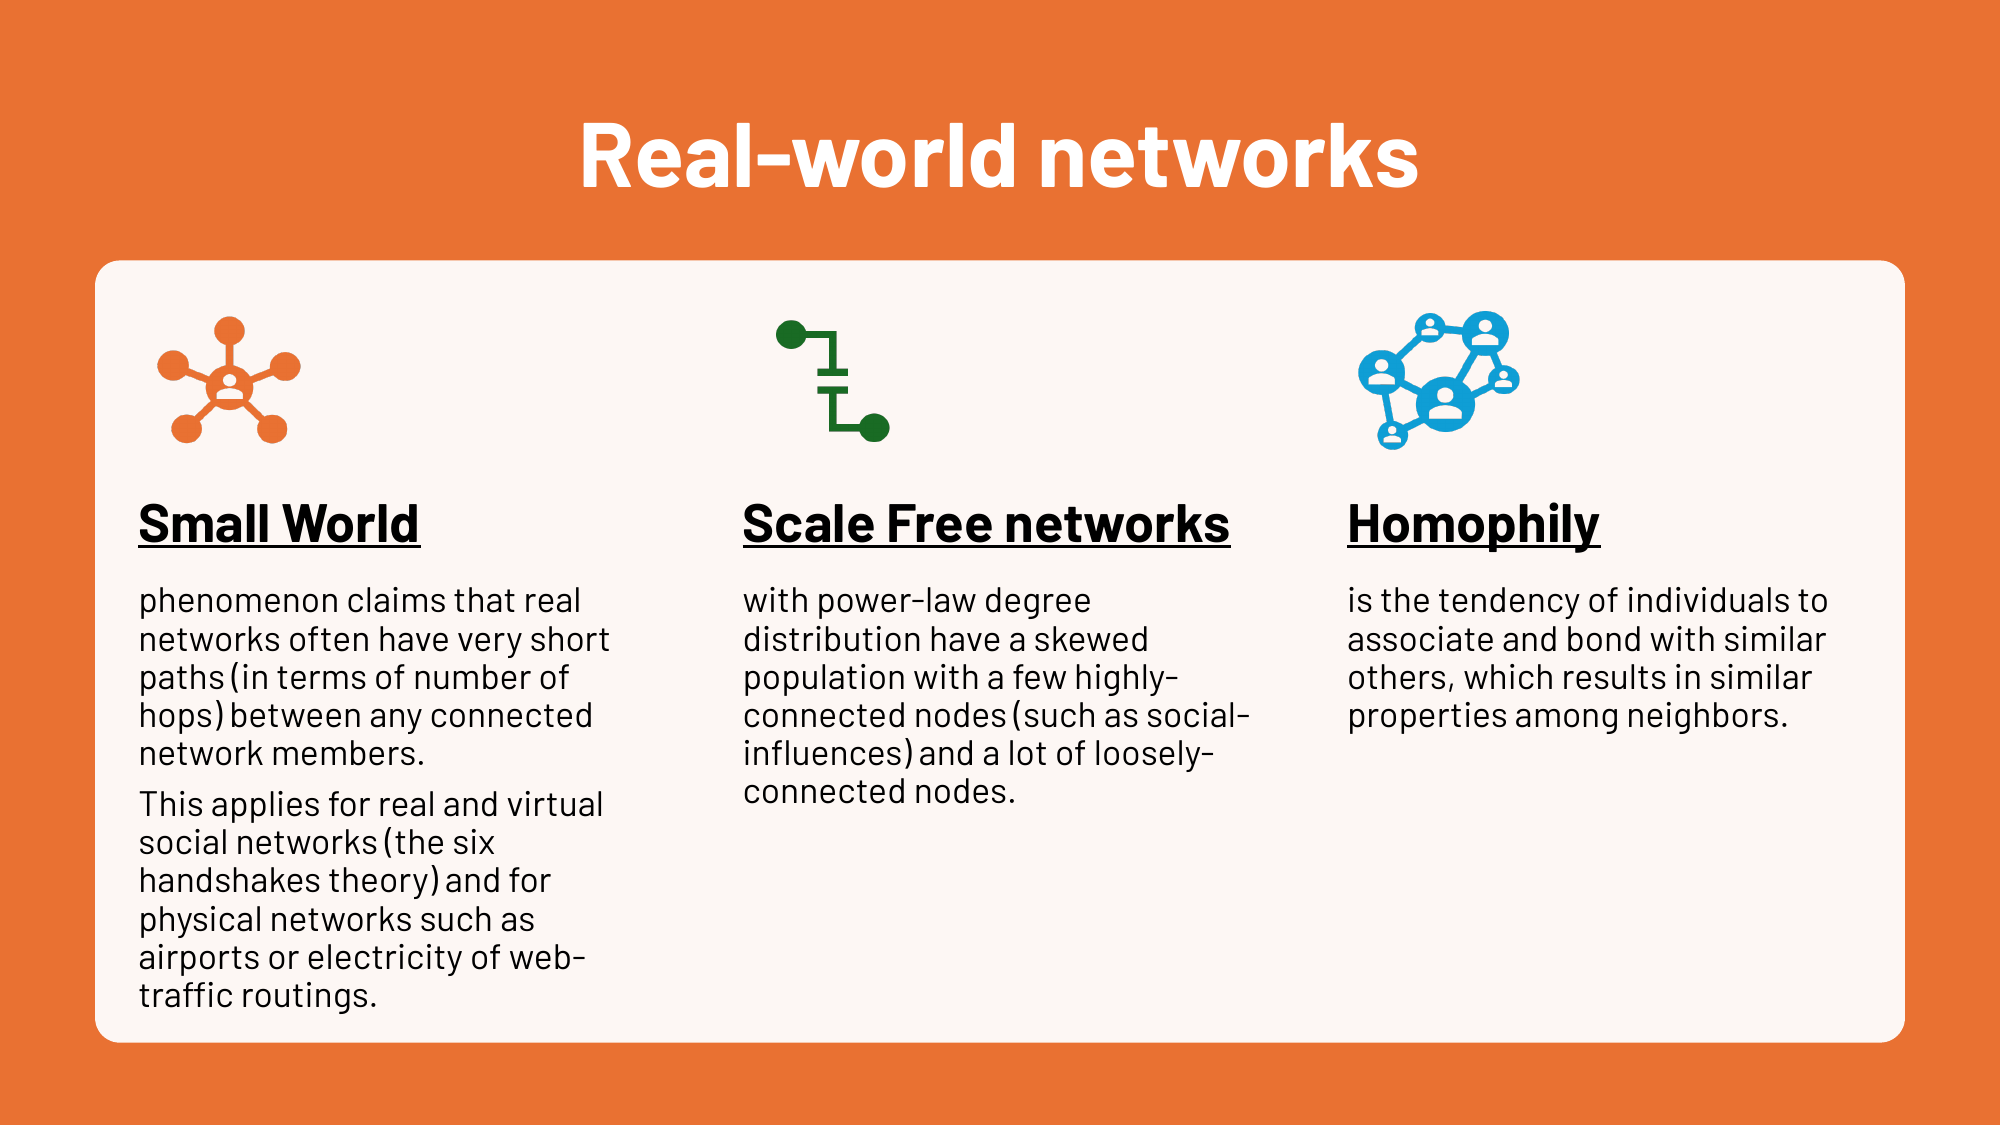

# Real-world networks

Small World
phenomenon claims that real networks often have very short paths (in terms of number of hops) between any connected network members.
This applies for real and virtual social networks (the six handshakes theory) and for physical networks such as airports or electricity of web-traffic routings.
Scale Free networks
with power-law degree distribution have a skewed population with a few highly-connected nodes (such as social-influences) and a lot of loosely-connected nodes.
Homophily
is the tendency of individuals to associate and bond with similar others, which results in similar properties among neighbors.